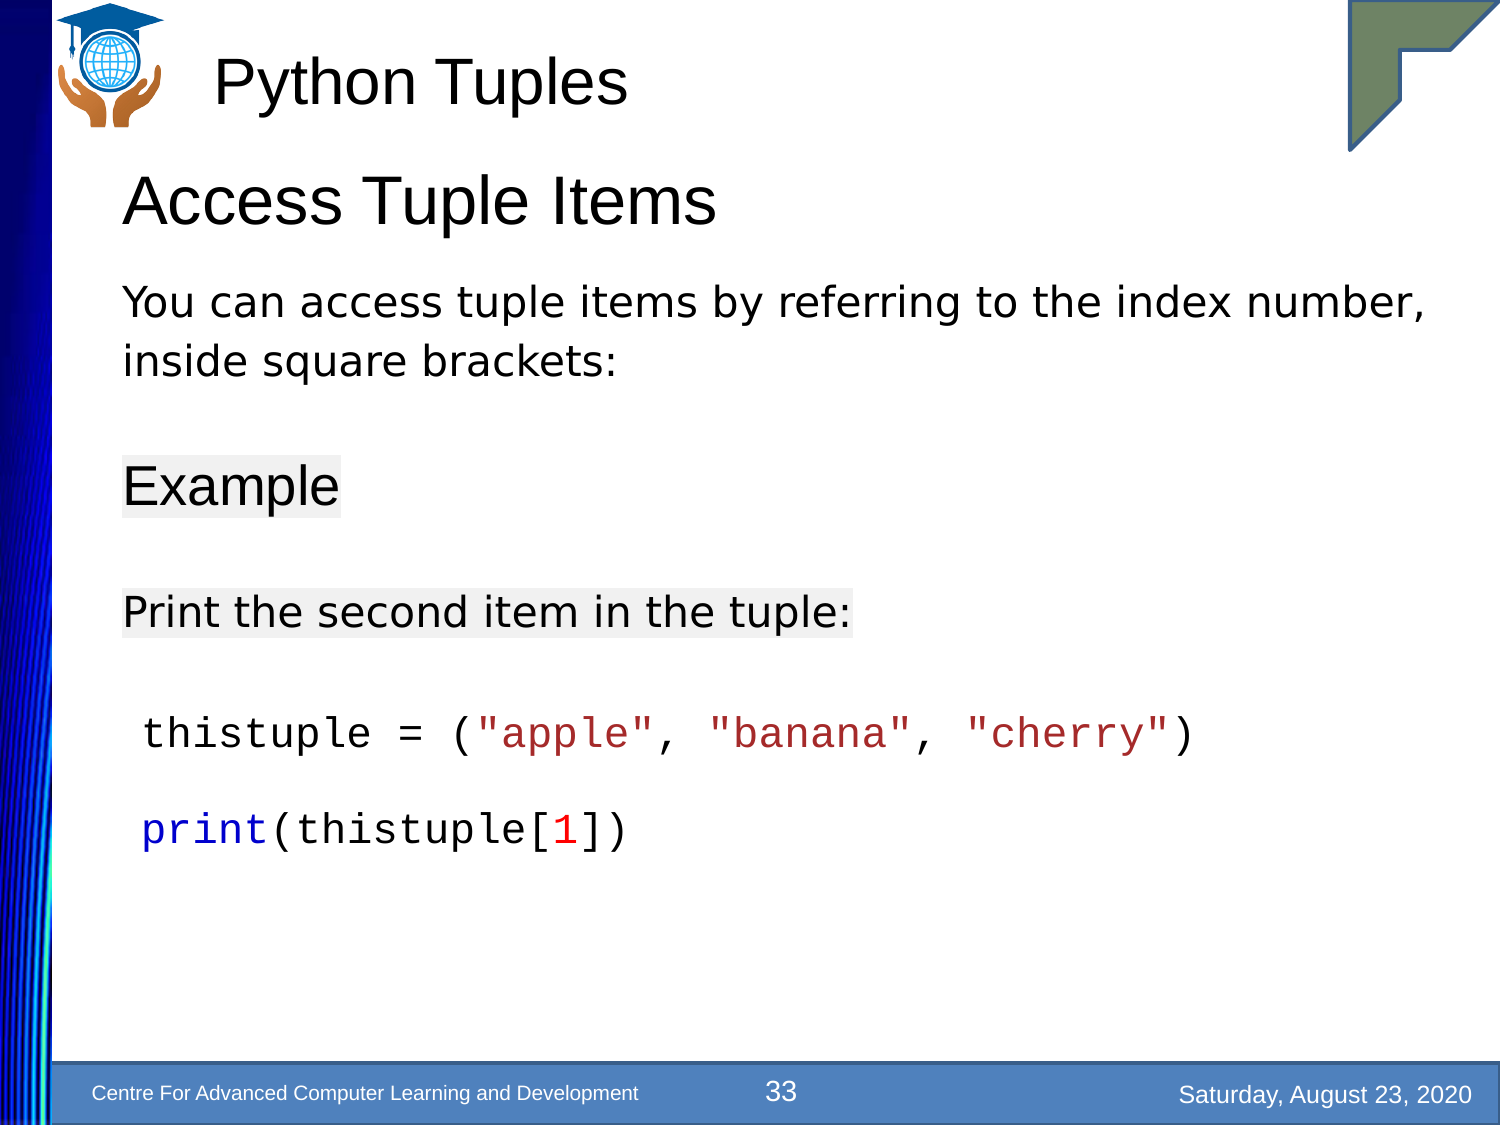

# Python Tuples
Access Tuple Items
You can access tuple items by referring to the index number, inside square brackets:
Example
Print the second item in the tuple:
thistuple = ("apple", "banana", "cherry")
print(thistuple[1])

33
Saturday, August 23, 2020